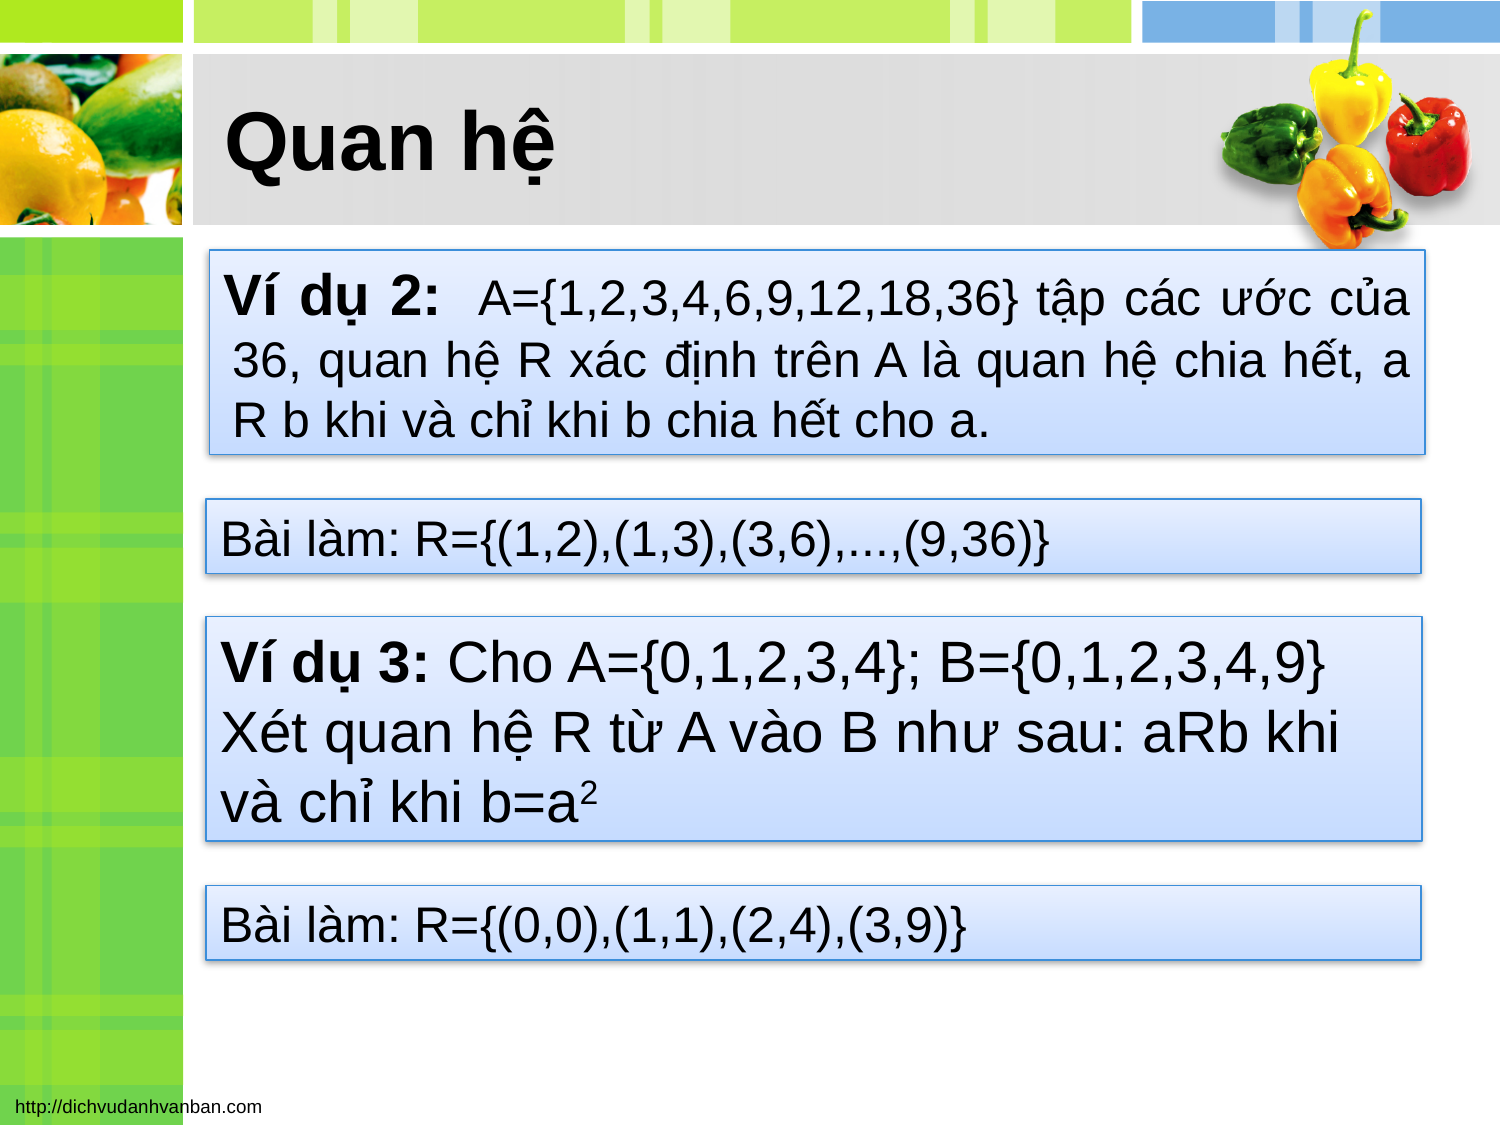

# Quan hệ
Ví dụ 2:  A={1,2,3,4,6,9,12,18,36} tập các ước của 36, quan hệ R xác định trên A là quan hệ chia hết, a R b khi và chỉ khi b chia hết cho a.
Bài làm: R={(1,2),(1,3),(3,6),...,(9,36)}
Ví dụ 3: Cho A={0,1,2,3,4}; B={0,1,2,3,4,9}
Xét quan hệ R từ A vào B như sau: aRb khi và chỉ khi b=a2
Bài làm: R={(0,0),(1,1),(2,4),(3,9)}